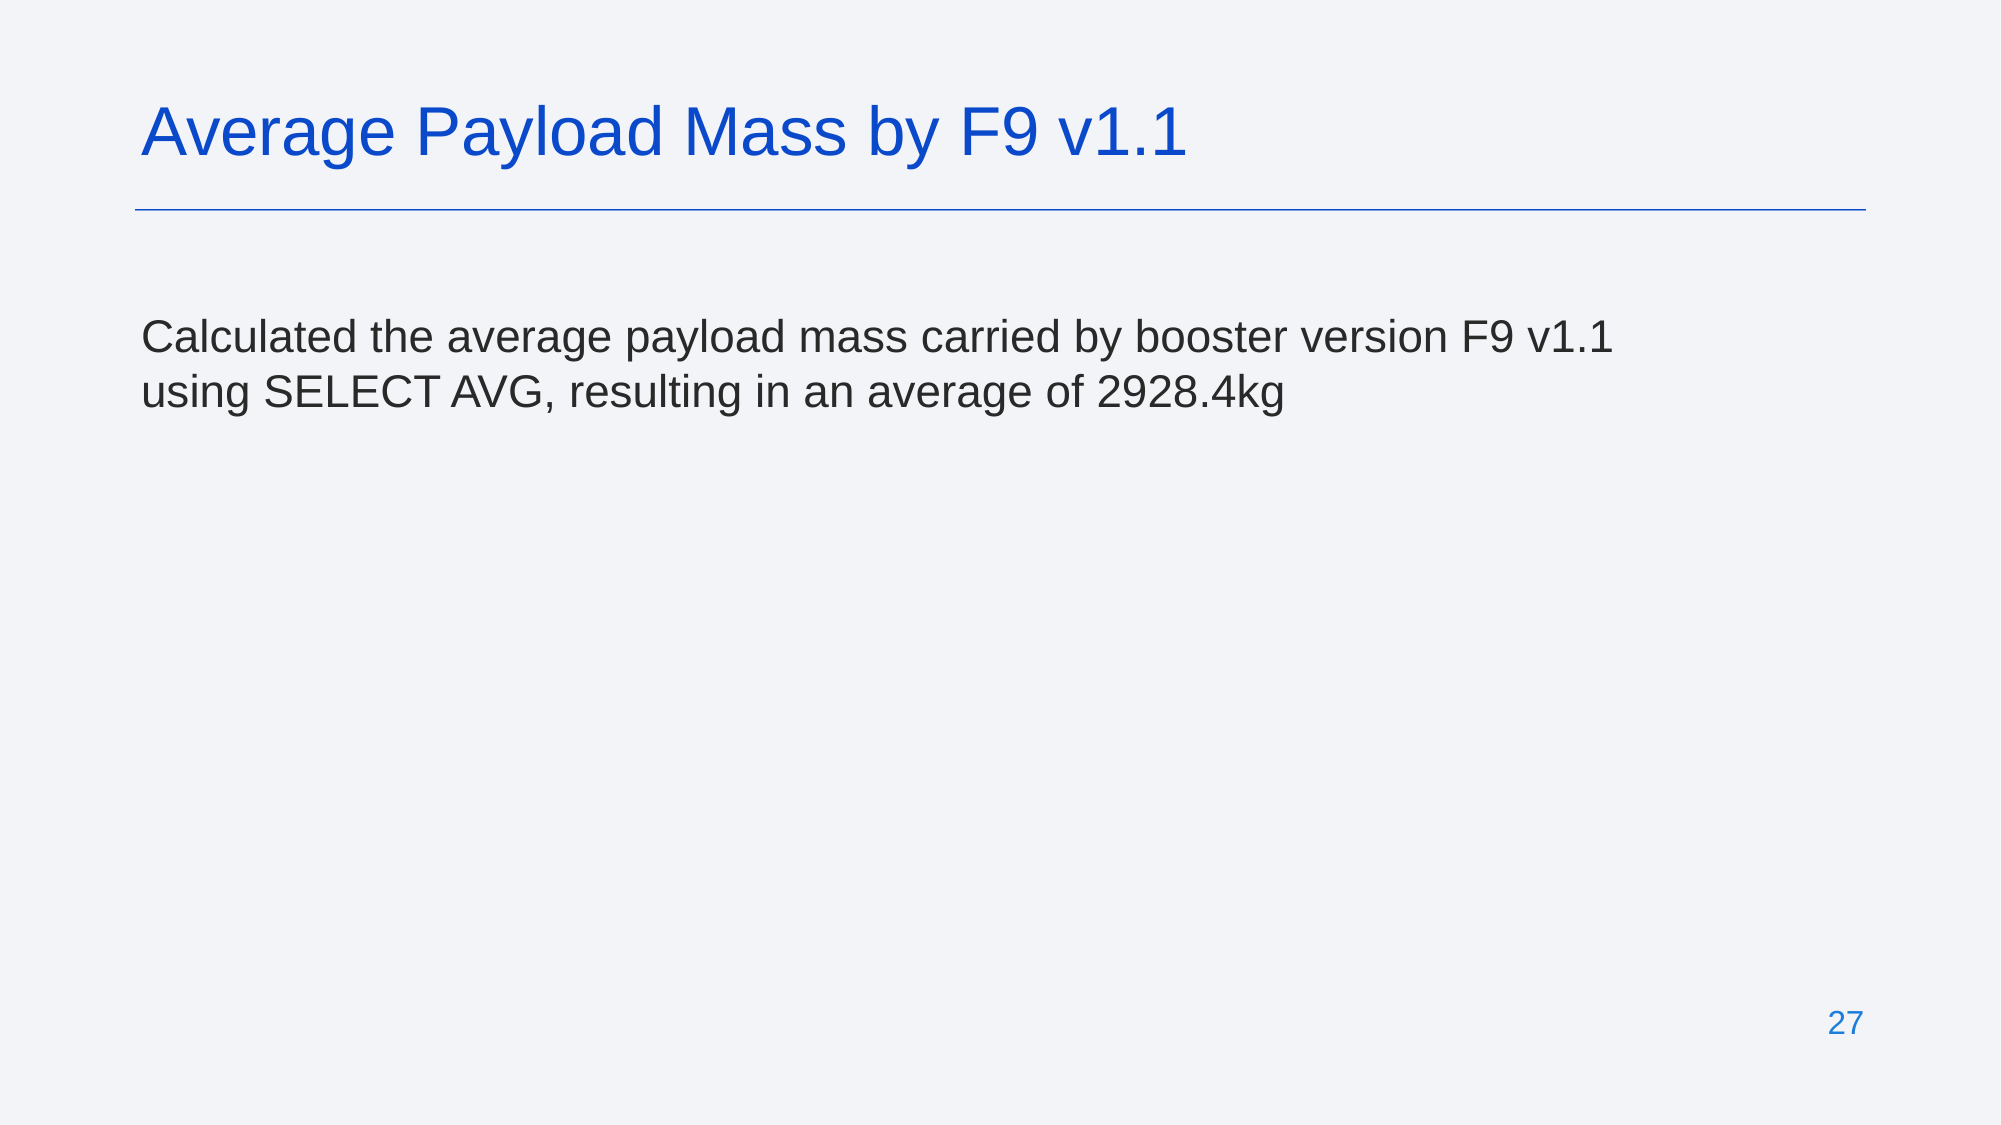

Average Payload Mass by F9 v1.1
Calculated the average payload mass carried by booster version F9 v1.1 using SELECT AVG, resulting in an average of 2928.4kg
27